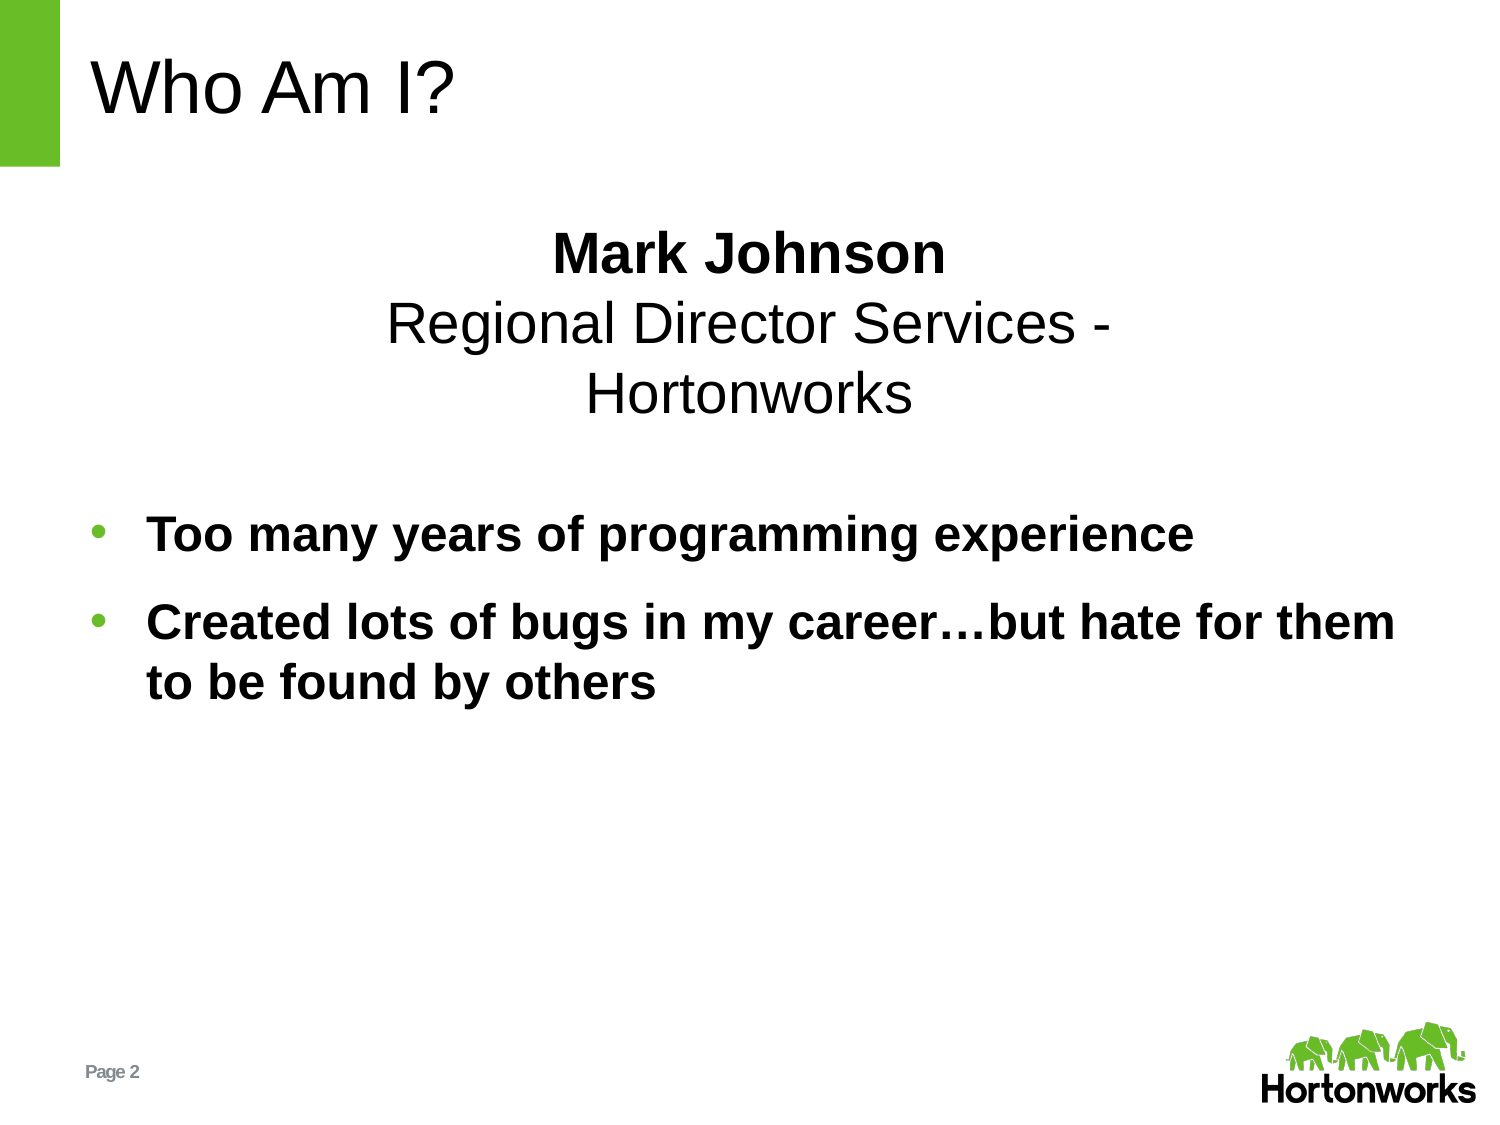

# Who Am I?
Mark Johnson
Regional Director Services - Hortonworks
Too many years of programming experience
Created lots of bugs in my career…but hate for them to be found by others